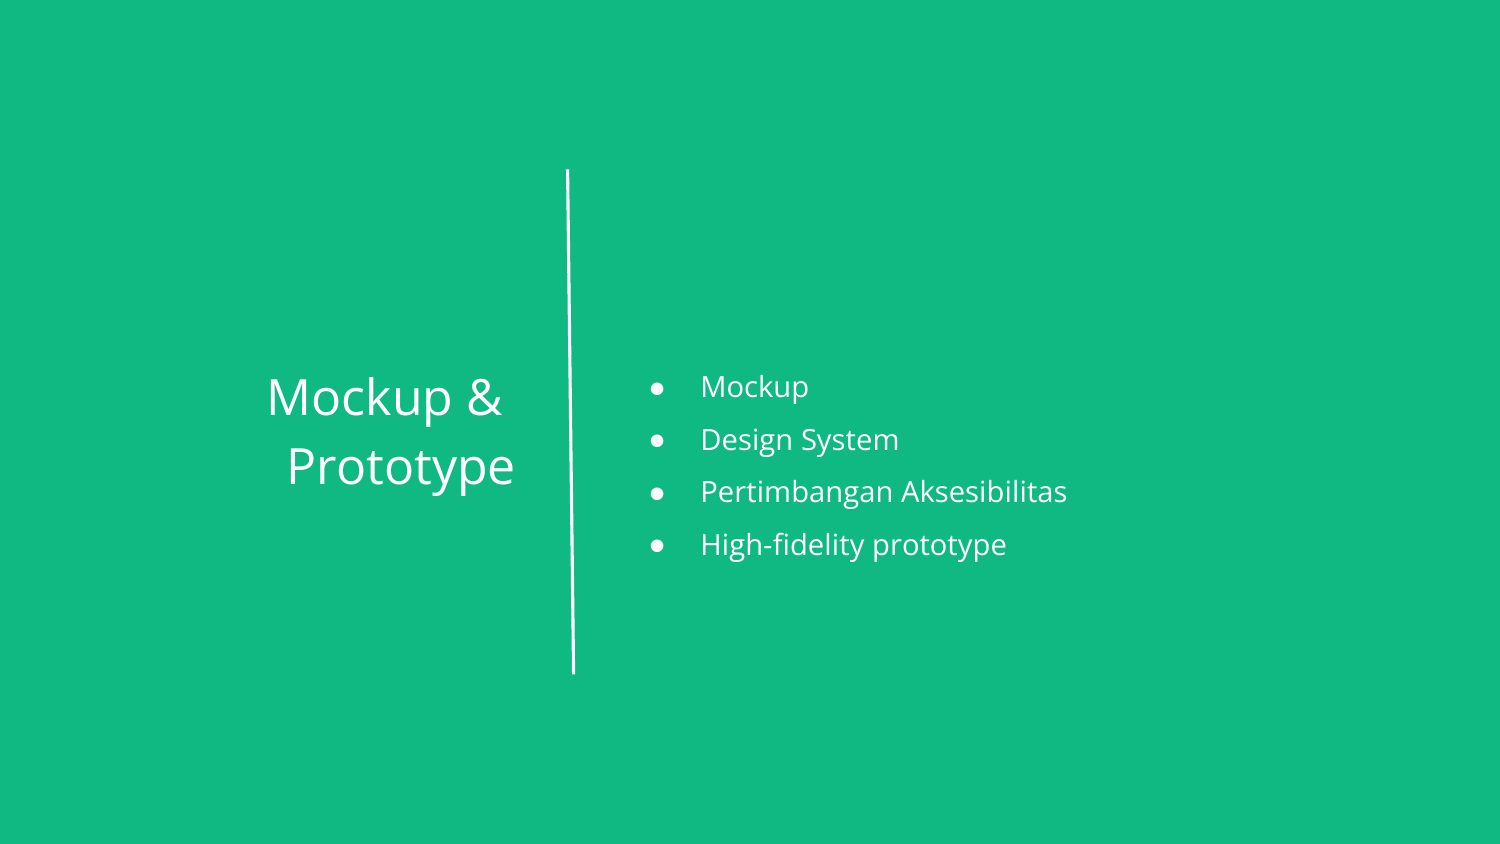

Mockup
Design System
Pertimbangan Aksesibilitas
High-fidelity prototype
Mockup &
Prototype